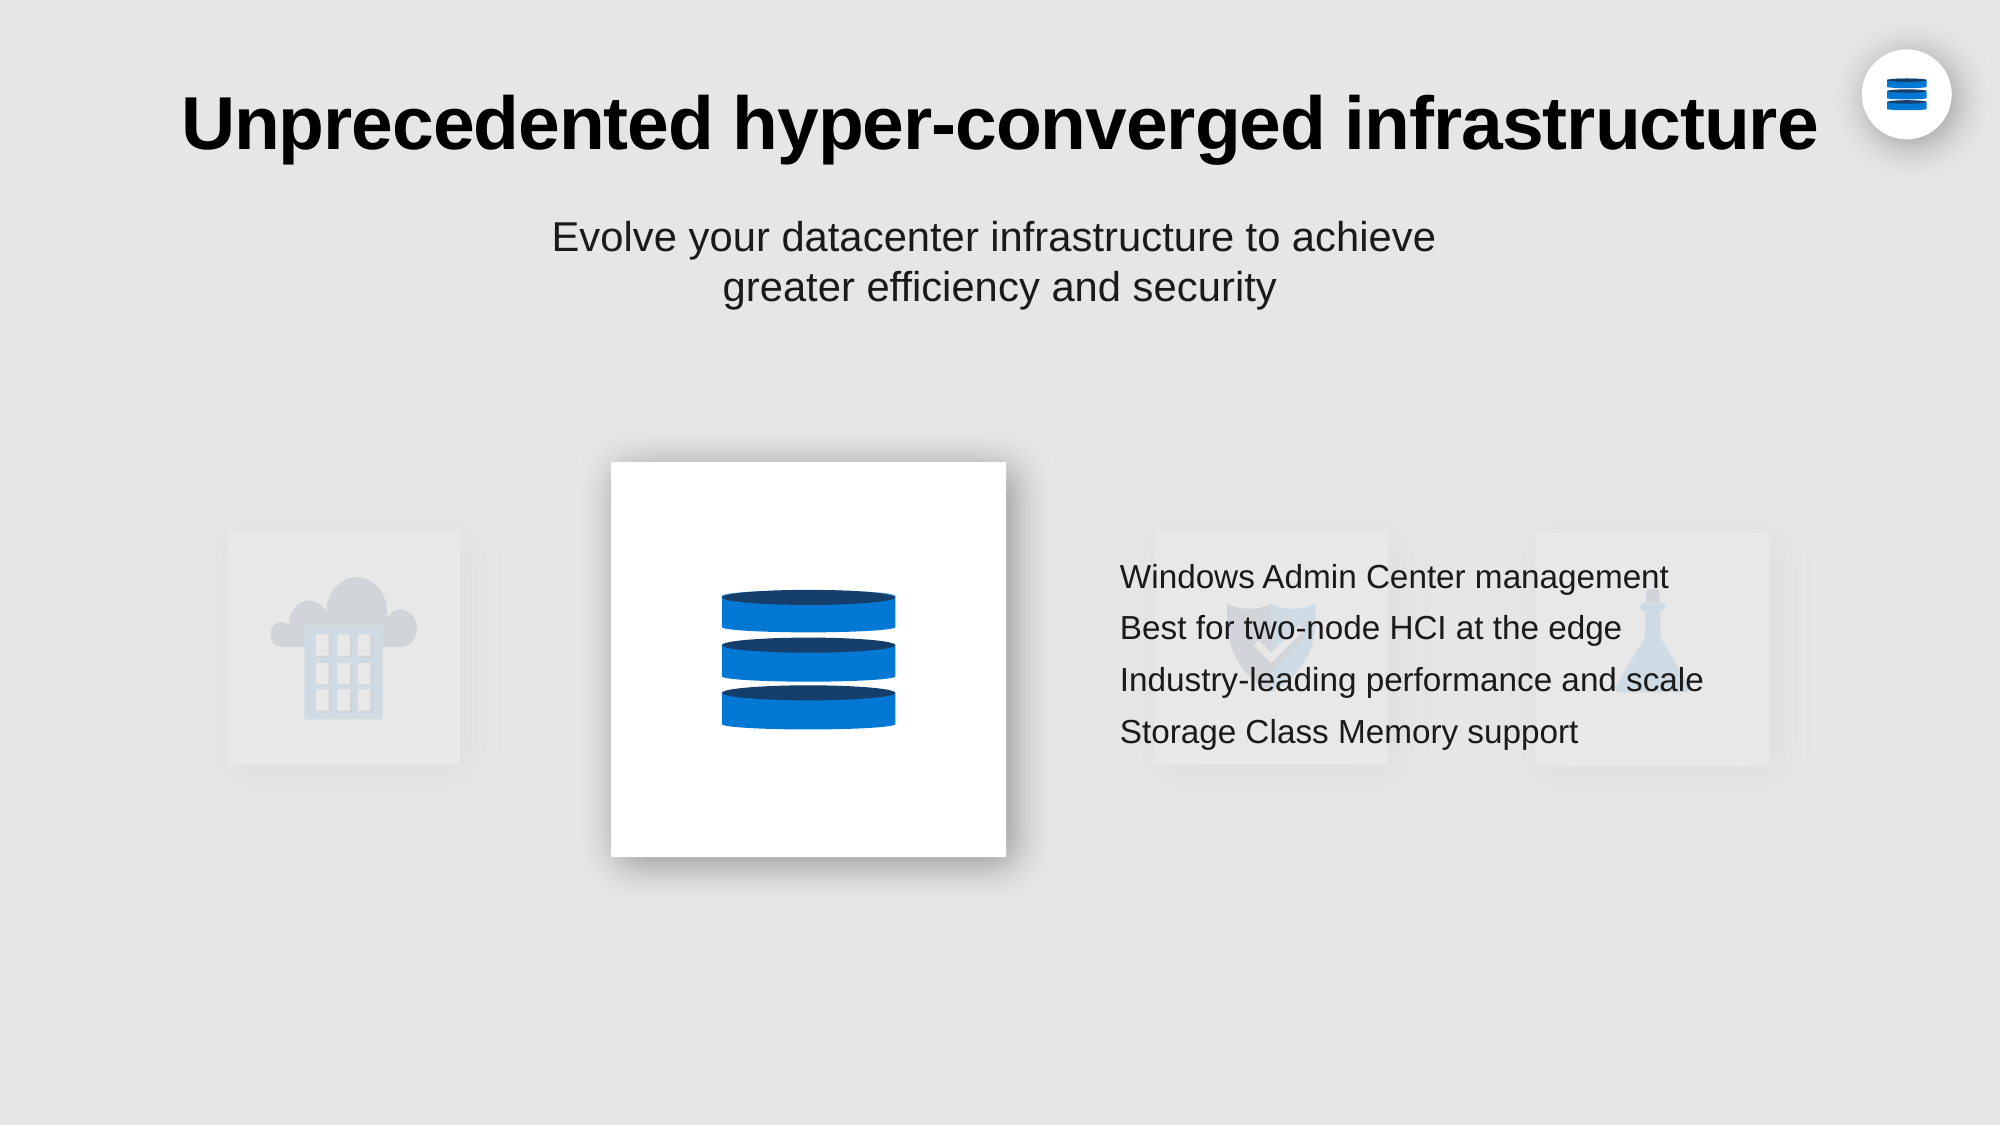

Unprecedented hyper-converged infrastructure
Evolve your datacenter infrastructure to achieve
greater efficiency and security

Windows Admin Center management
Best for two-node HCI at the edge
Industry-leading performance and scale
Storage Class Memory support